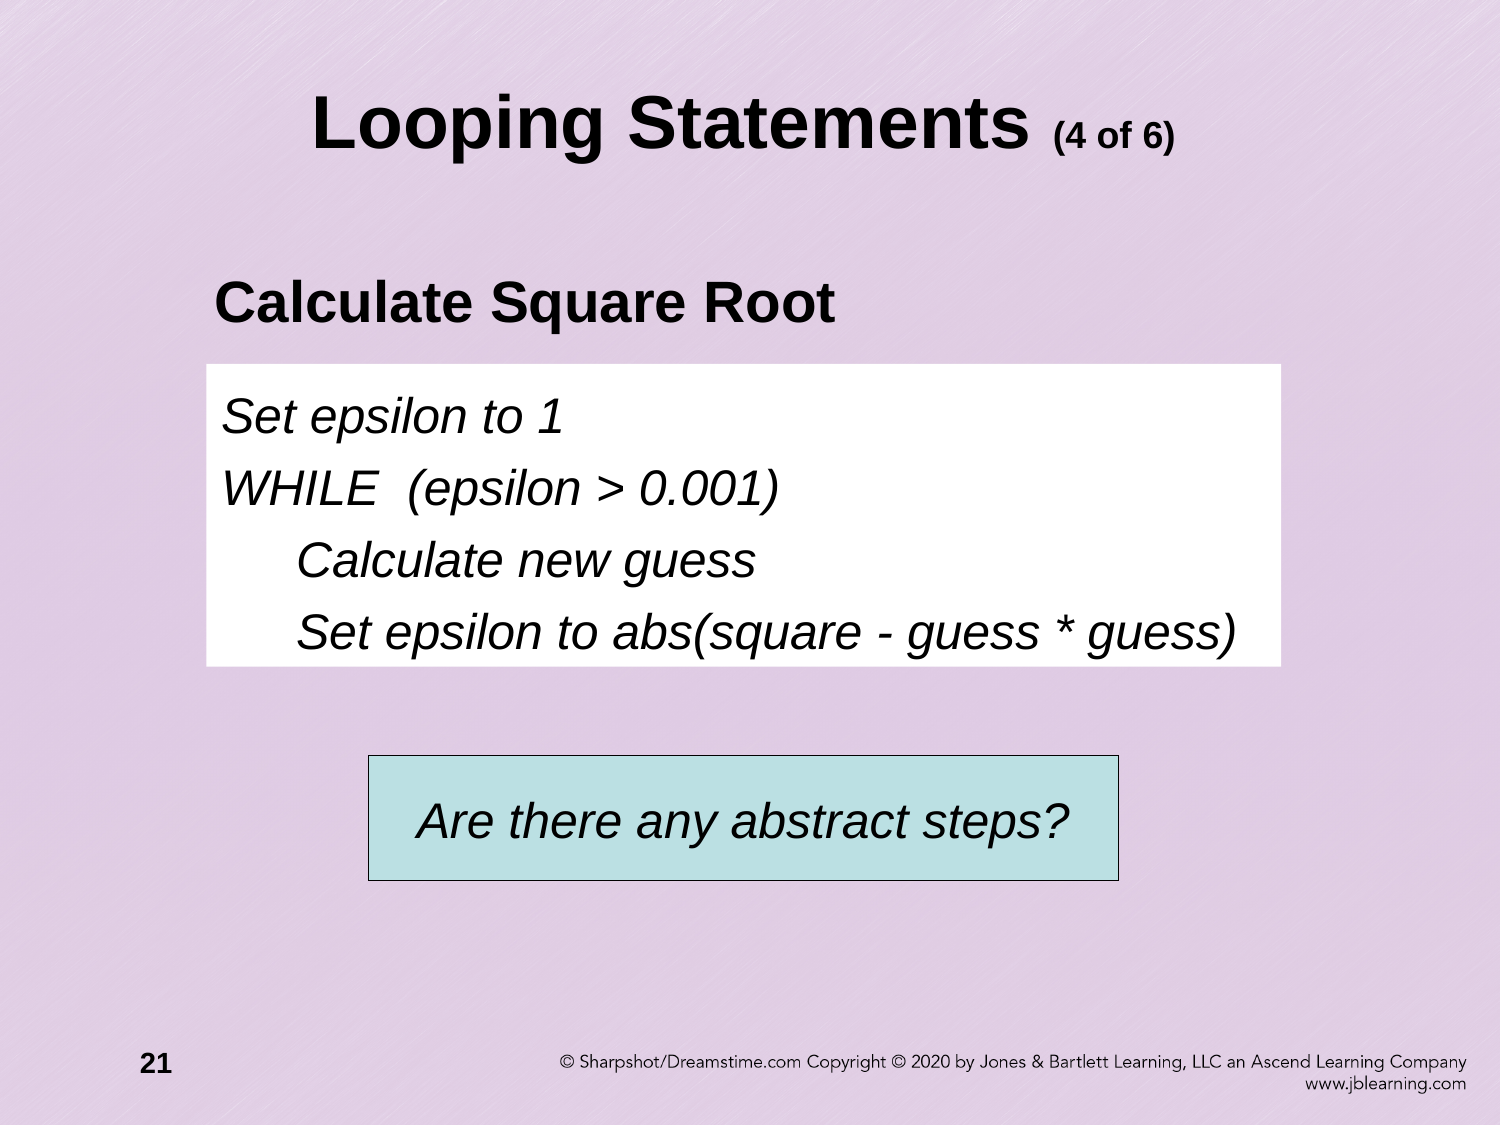

Looping Statements (4 of 6)
Calculate Square Root
Set epsilon to 1
WHILE  (epsilon > 0.001)
	Calculate new guess
	Set epsilon to abs(square - guess * guess)
Are there any abstract steps?
21